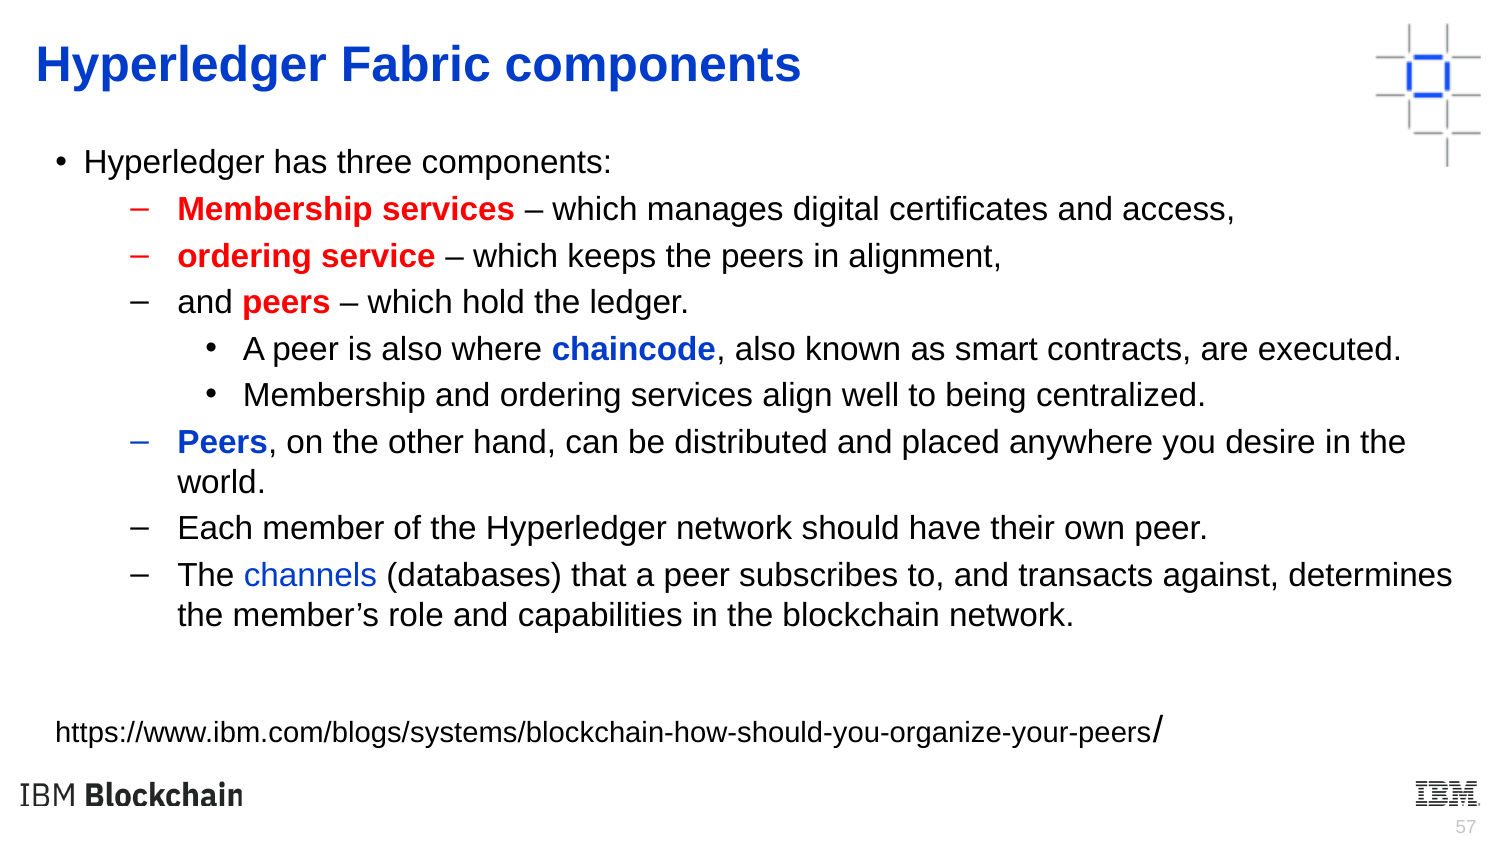

Hyperledger Fabric components
Hyperledger has three components:
Membership services – which manages digital certificates and access,
ordering service – which keeps the peers in alignment,
and peers – which hold the ledger.
A peer is also where chaincode, also known as smart contracts, are executed.
Membership and ordering services align well to being centralized.
Peers, on the other hand, can be distributed and placed anywhere you desire in the world.
Each member of the Hyperledger network should have their own peer.
The channels (databases) that a peer subscribes to, and transacts against, determines the member’s role and capabilities in the blockchain network.
https://www.ibm.com/blogs/systems/blockchain-how-should-you-organize-your-peers/